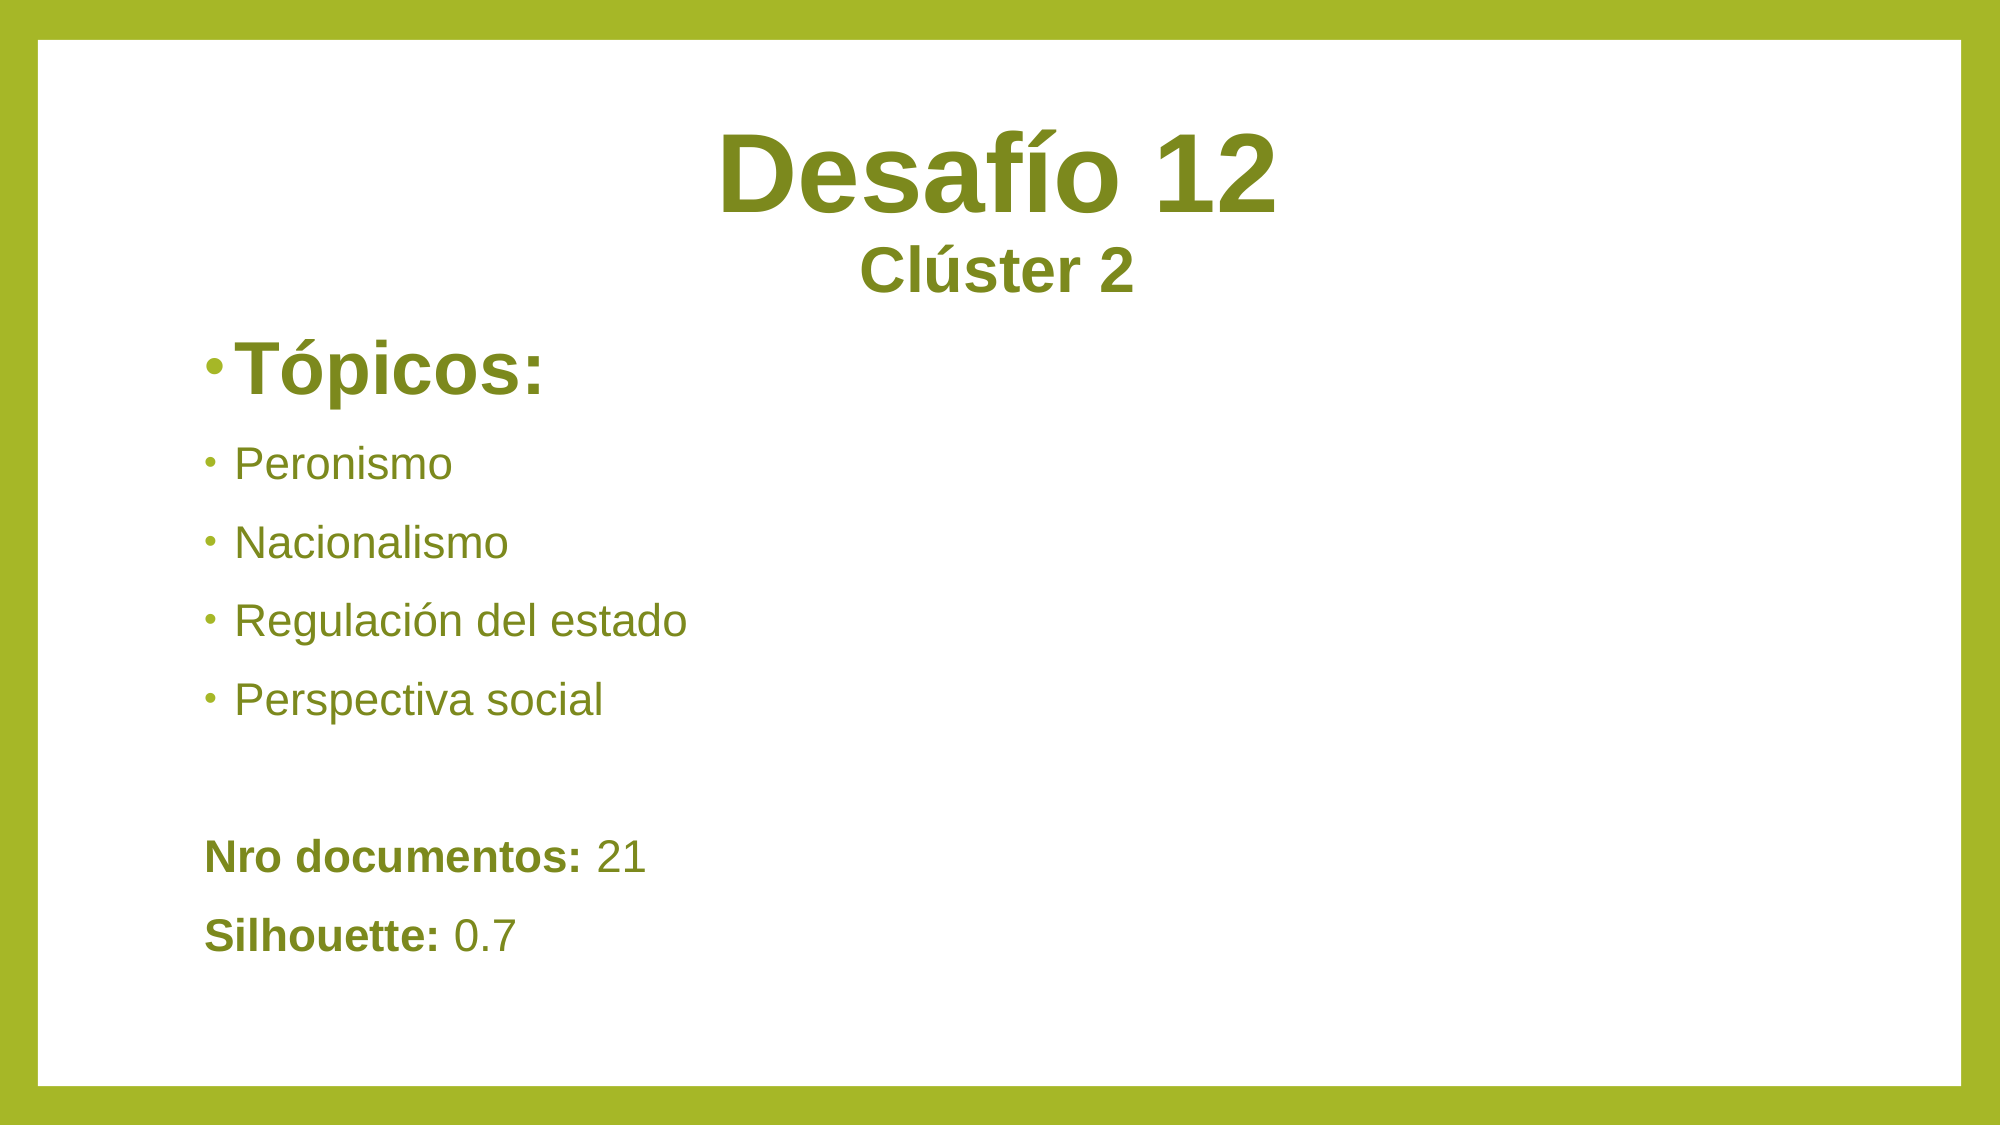

# Desafío 12 Clúster 2
Tópicos:
Peronismo
Nacionalismo
Regulación del estado
Perspectiva social

Nro documentos: 21
Silhouette: 0.7